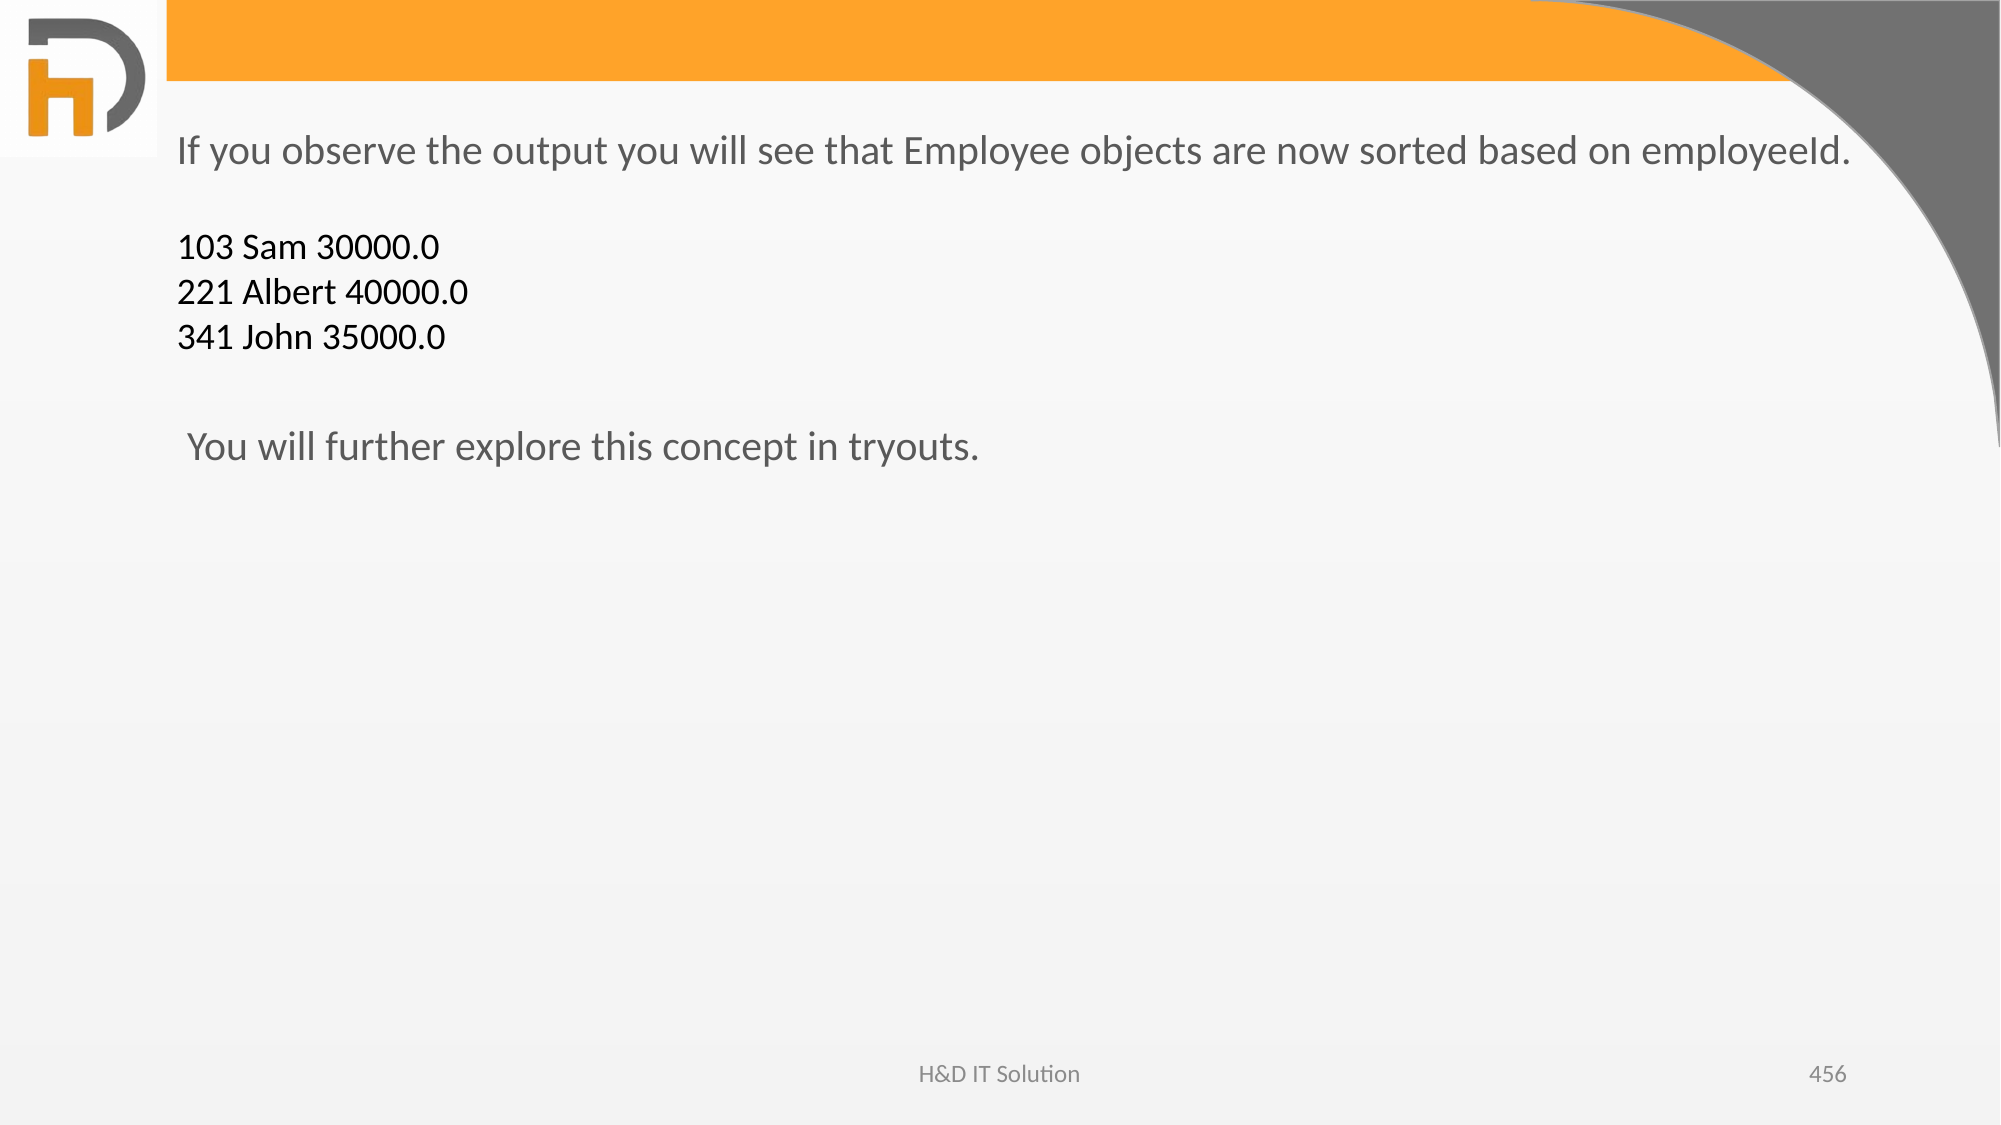

If you observe the output you will see that Employee objects are now sorted based on employeeId.
103 Sam 30000.0
221 Albert 40000.0
341 John 35000.0
You will further explore this concept in tryouts.
H&D IT Solution
456